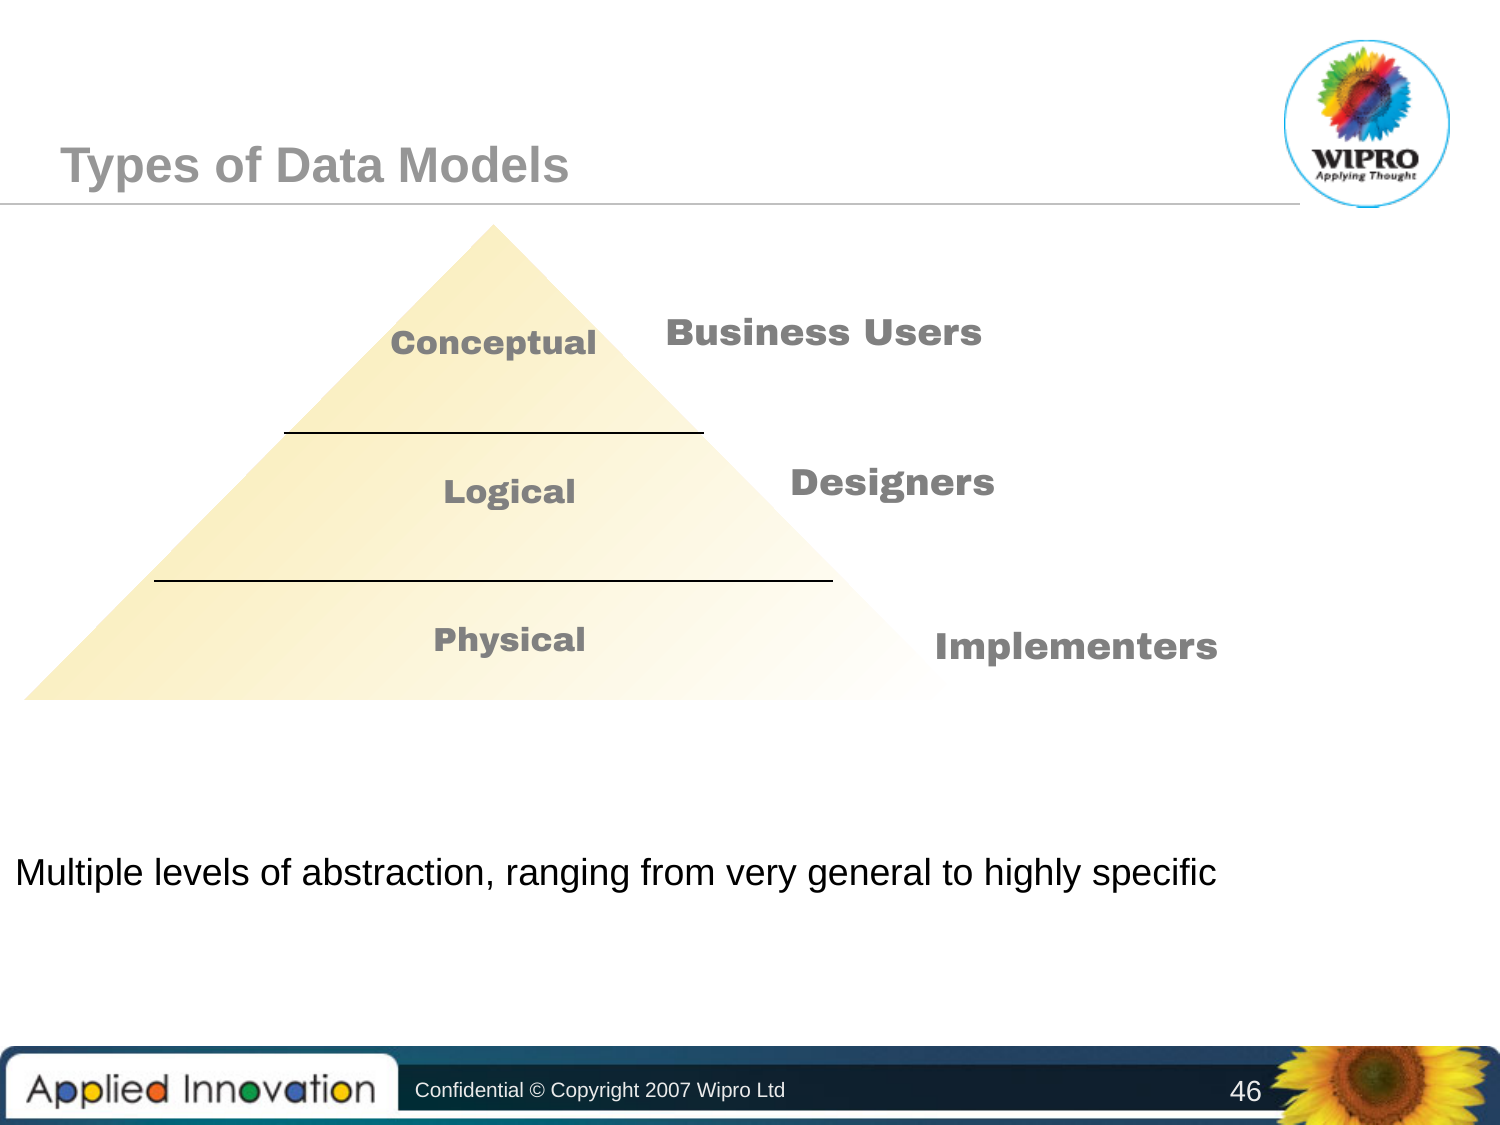

# Types of Data Models

Business Users
Conceptual
Designers
Logical
Physical
Implementers
Multiple levels of abstraction, ranging from very general to highly specific
Confidential © Copyright 2007 Wipro Ltd